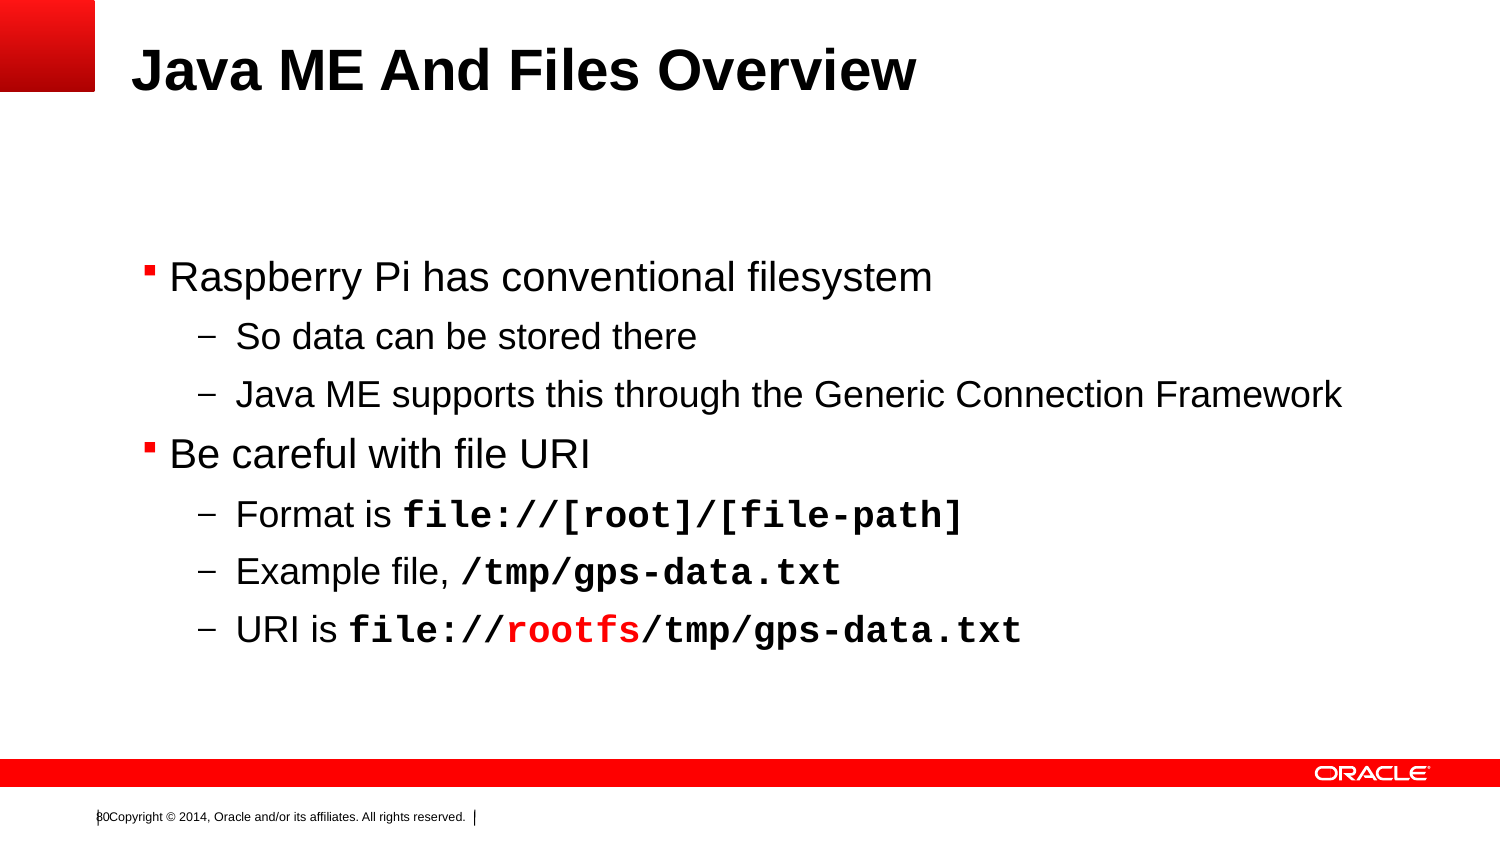

# Java ME And Files Overview
Raspberry Pi has conventional filesystem
So data can be stored there
Java ME supports this through the Generic Connection Framework
Be careful with file URI
Format is file://[root]/[file-path]
Example file, /tmp/gps-data.txt
URI is file://rootfs/tmp/gps-data.txt